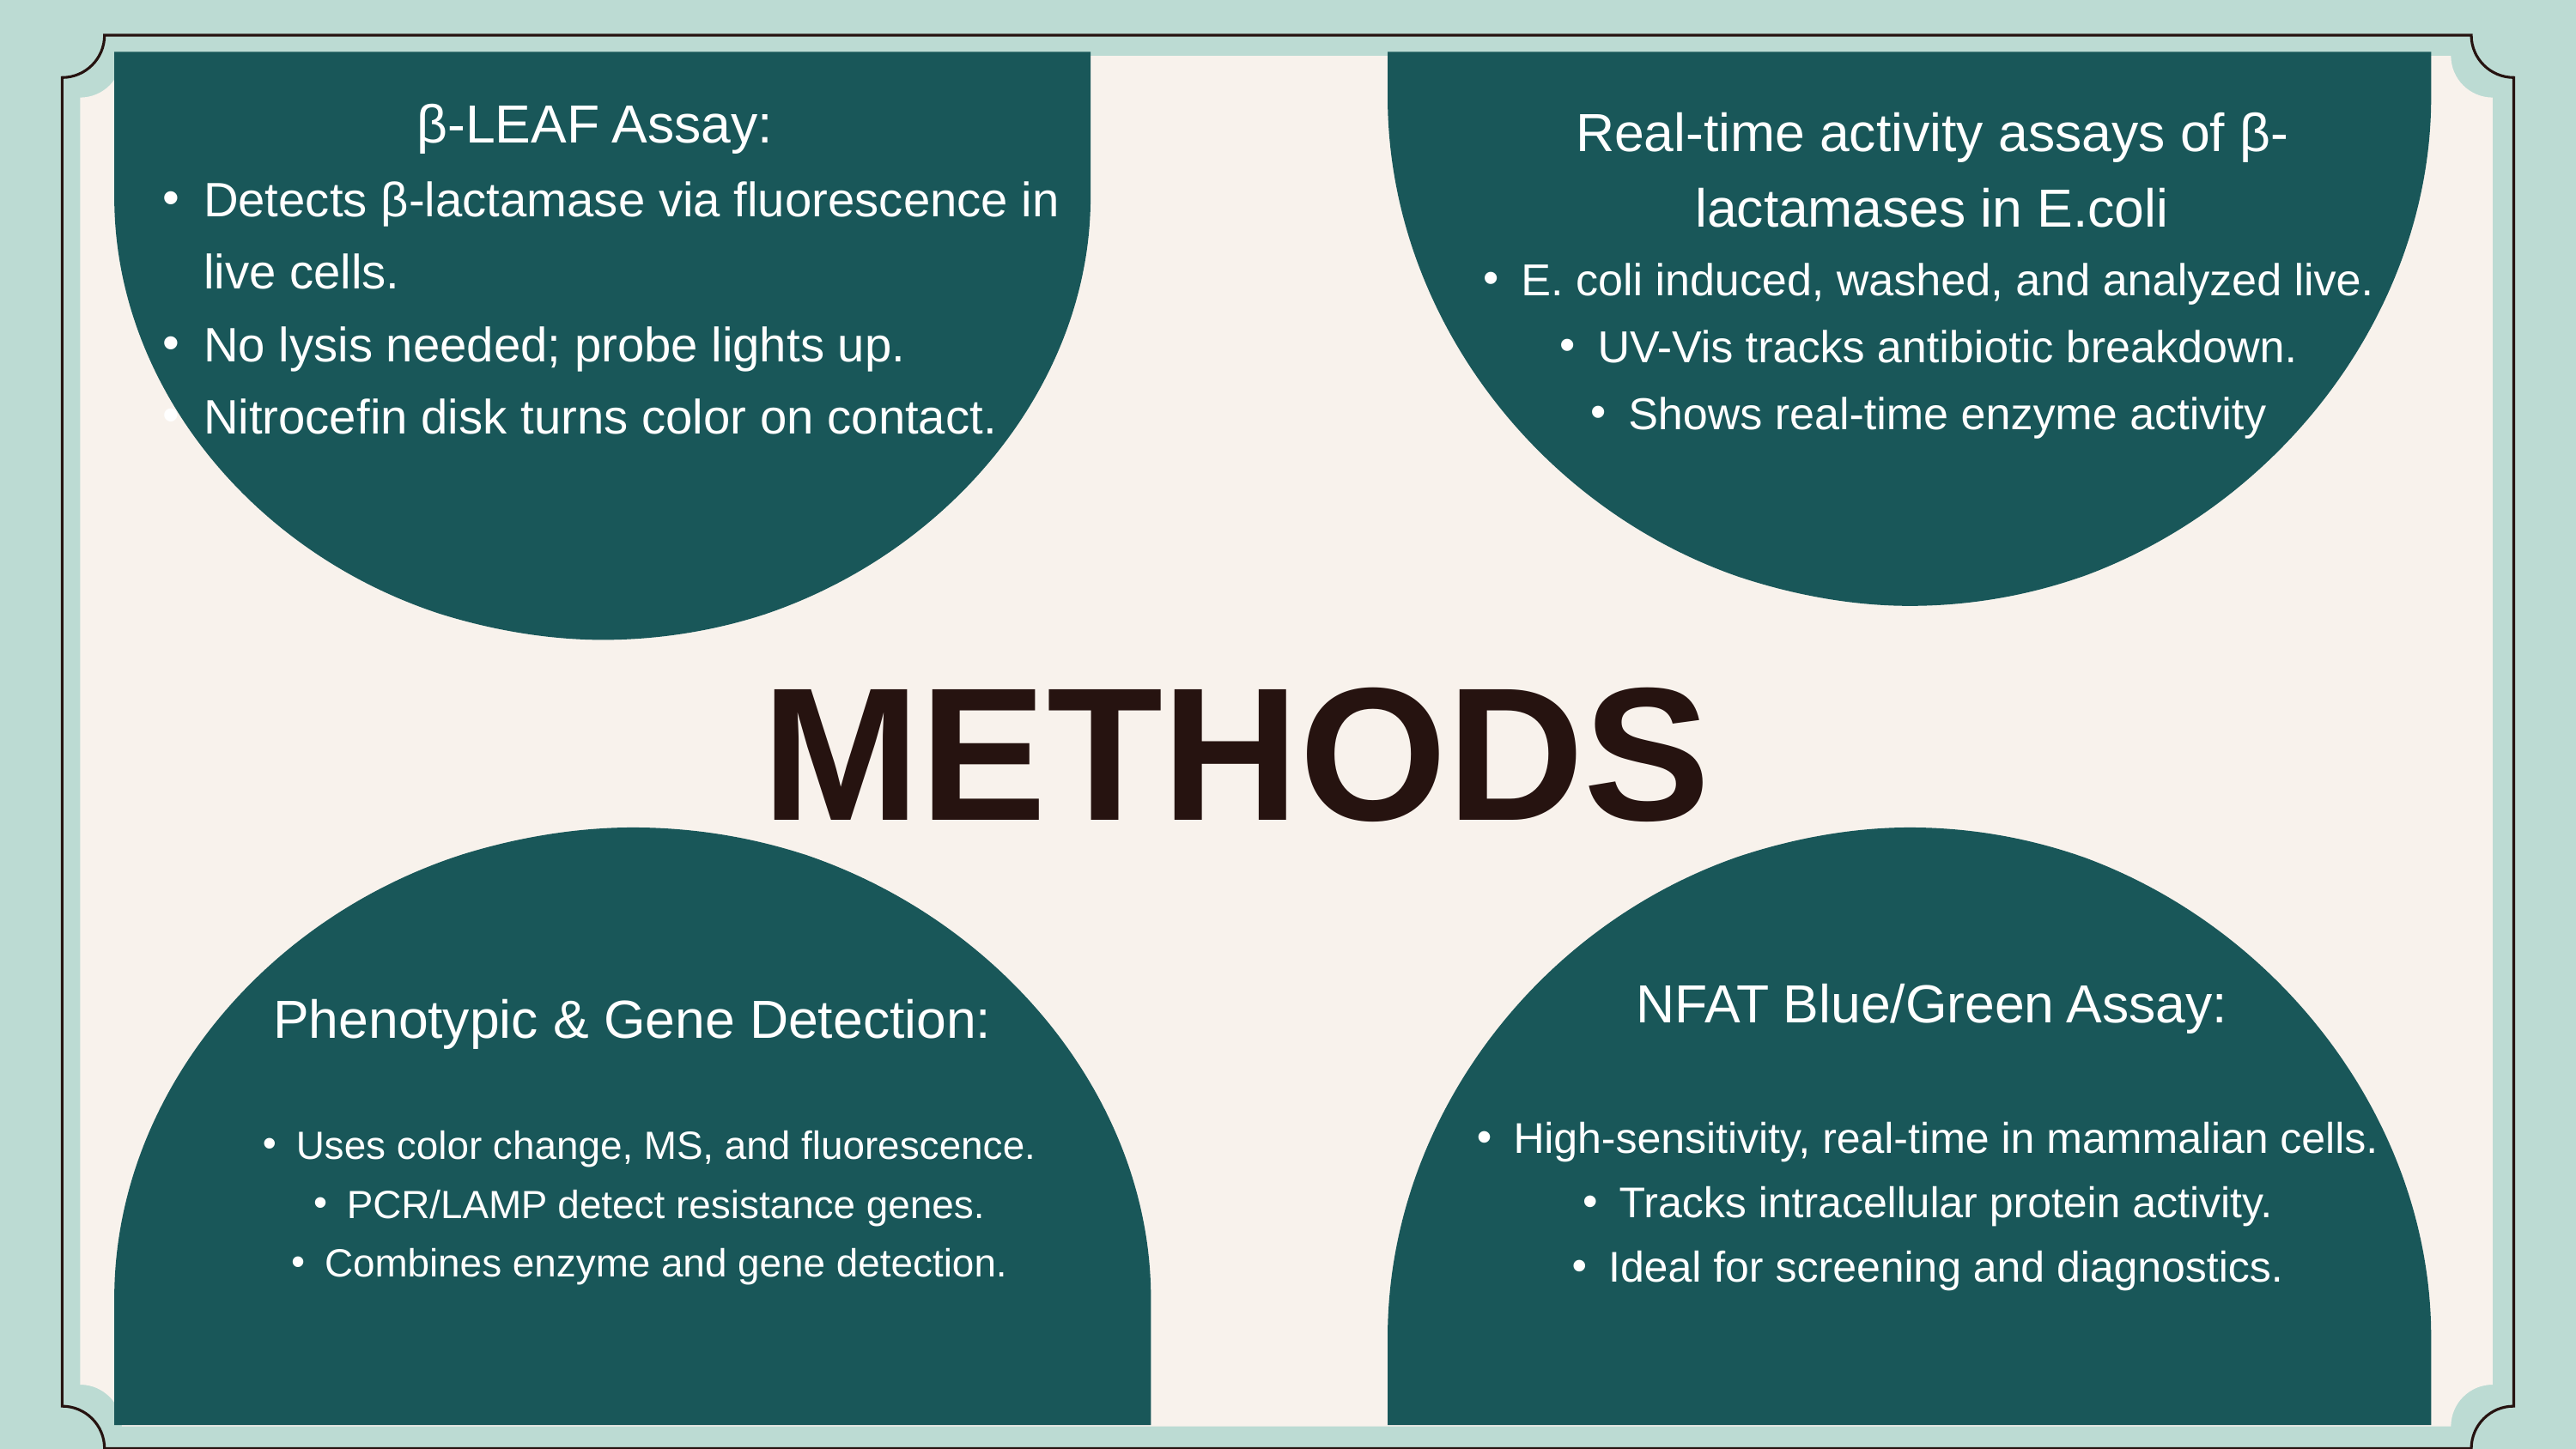

β-LEAF Assay:
Detects β-lactamase via fluorescence in live cells.
No lysis needed; probe lights up.
Nitrocefin disk turns color on contact.

Real-time activity assays of β-lactamases in E.coli
E. coli induced, washed, and analyzed live.
UV-Vis tracks antibiotic breakdown.
Shows real-time enzyme activity
METHODS

Phenotypic & Gene Detection:

Uses color change, MS, and fluorescence.
PCR/LAMP detect resistance genes.
Combines enzyme and gene detection.

NFAT Blue/Green Assay:

High-sensitivity, real-time in mammalian cells.
Tracks intracellular protein activity.
Ideal for screening and diagnostics.